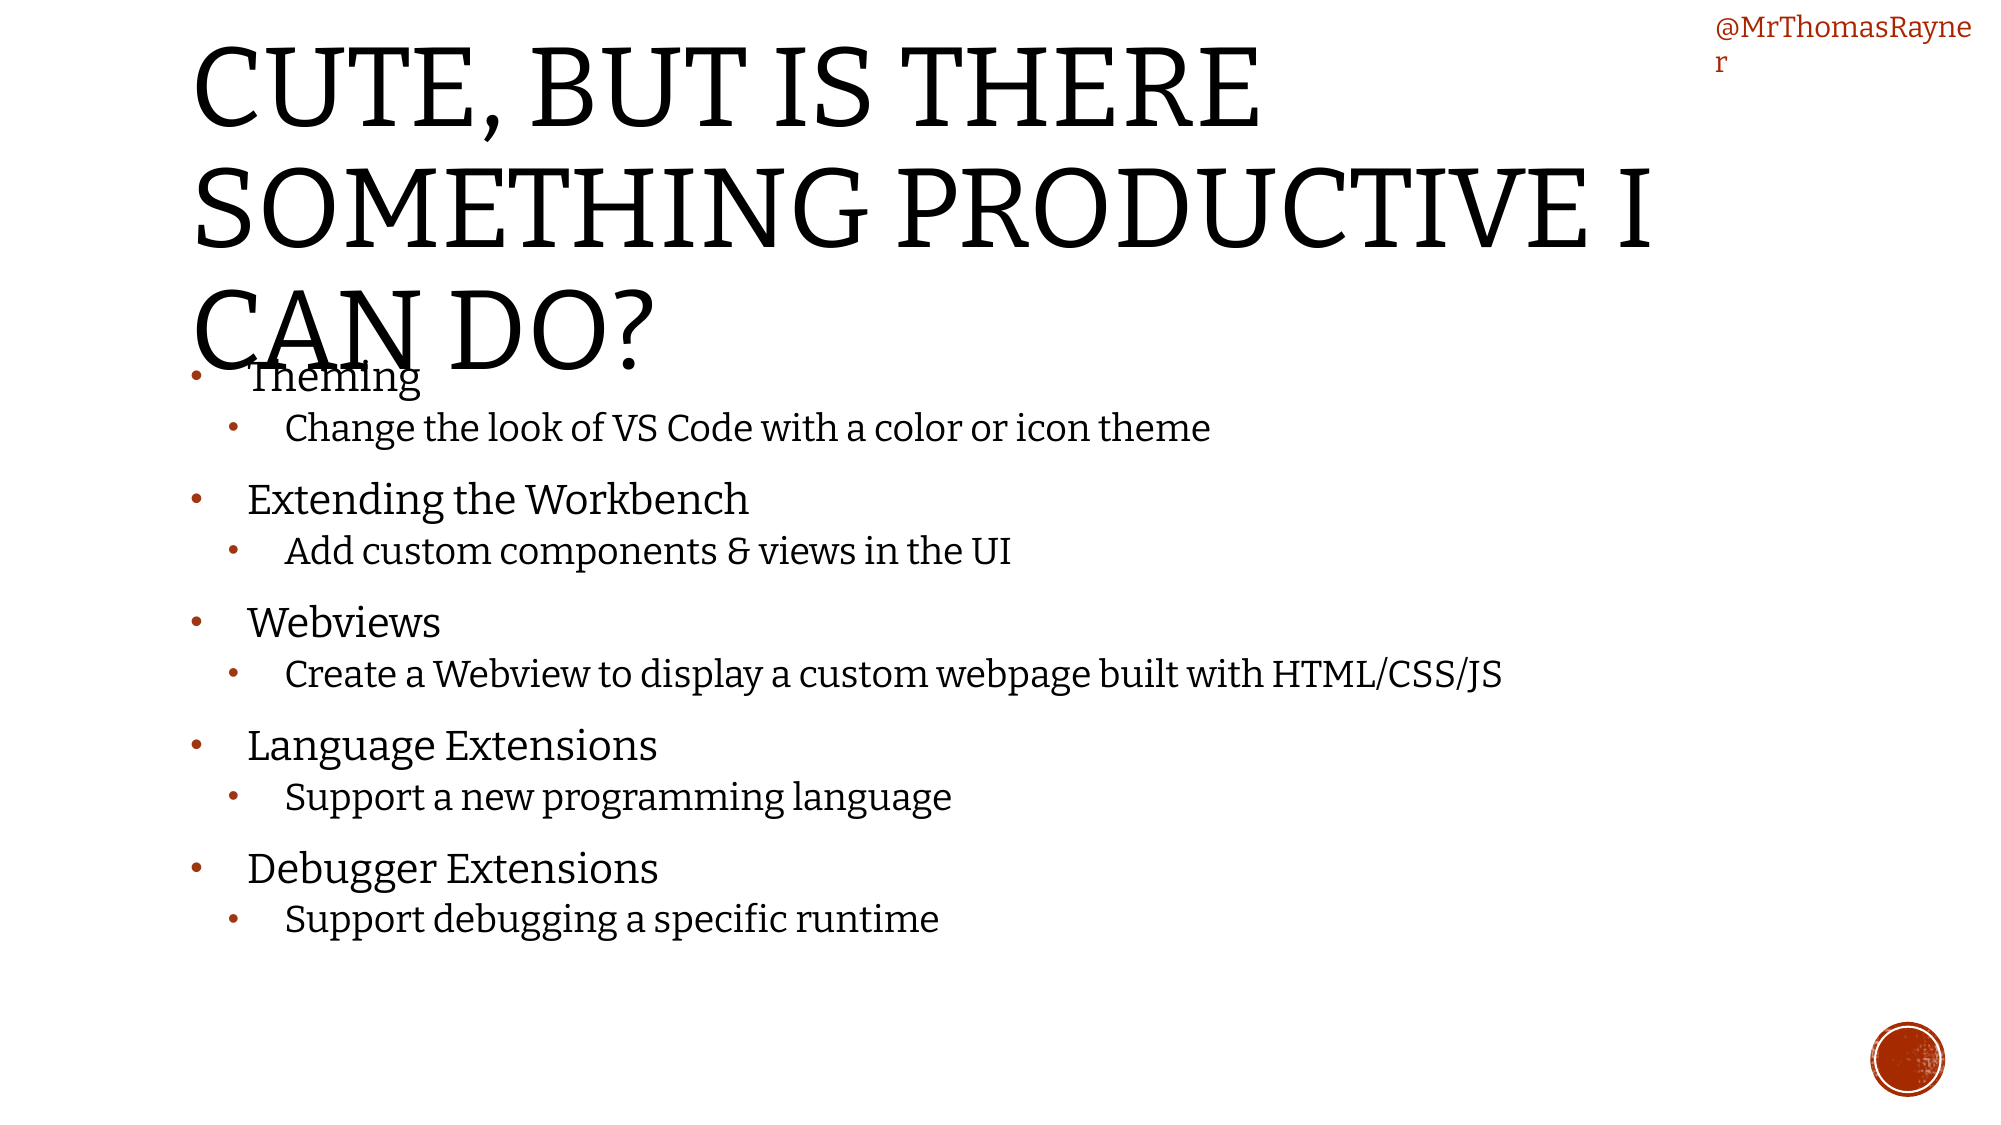

@MrThomasRayner
# Cute, but is there something productive I can do?
Theming
Change the look of VS Code with a color or icon theme
Extending the Workbench
Add custom components & views in the UI
Webviews
Create a Webview to display a custom webpage built with HTML/CSS/JS
Language Extensions
Support a new programming language
Debugger Extensions
Support debugging a specific runtime